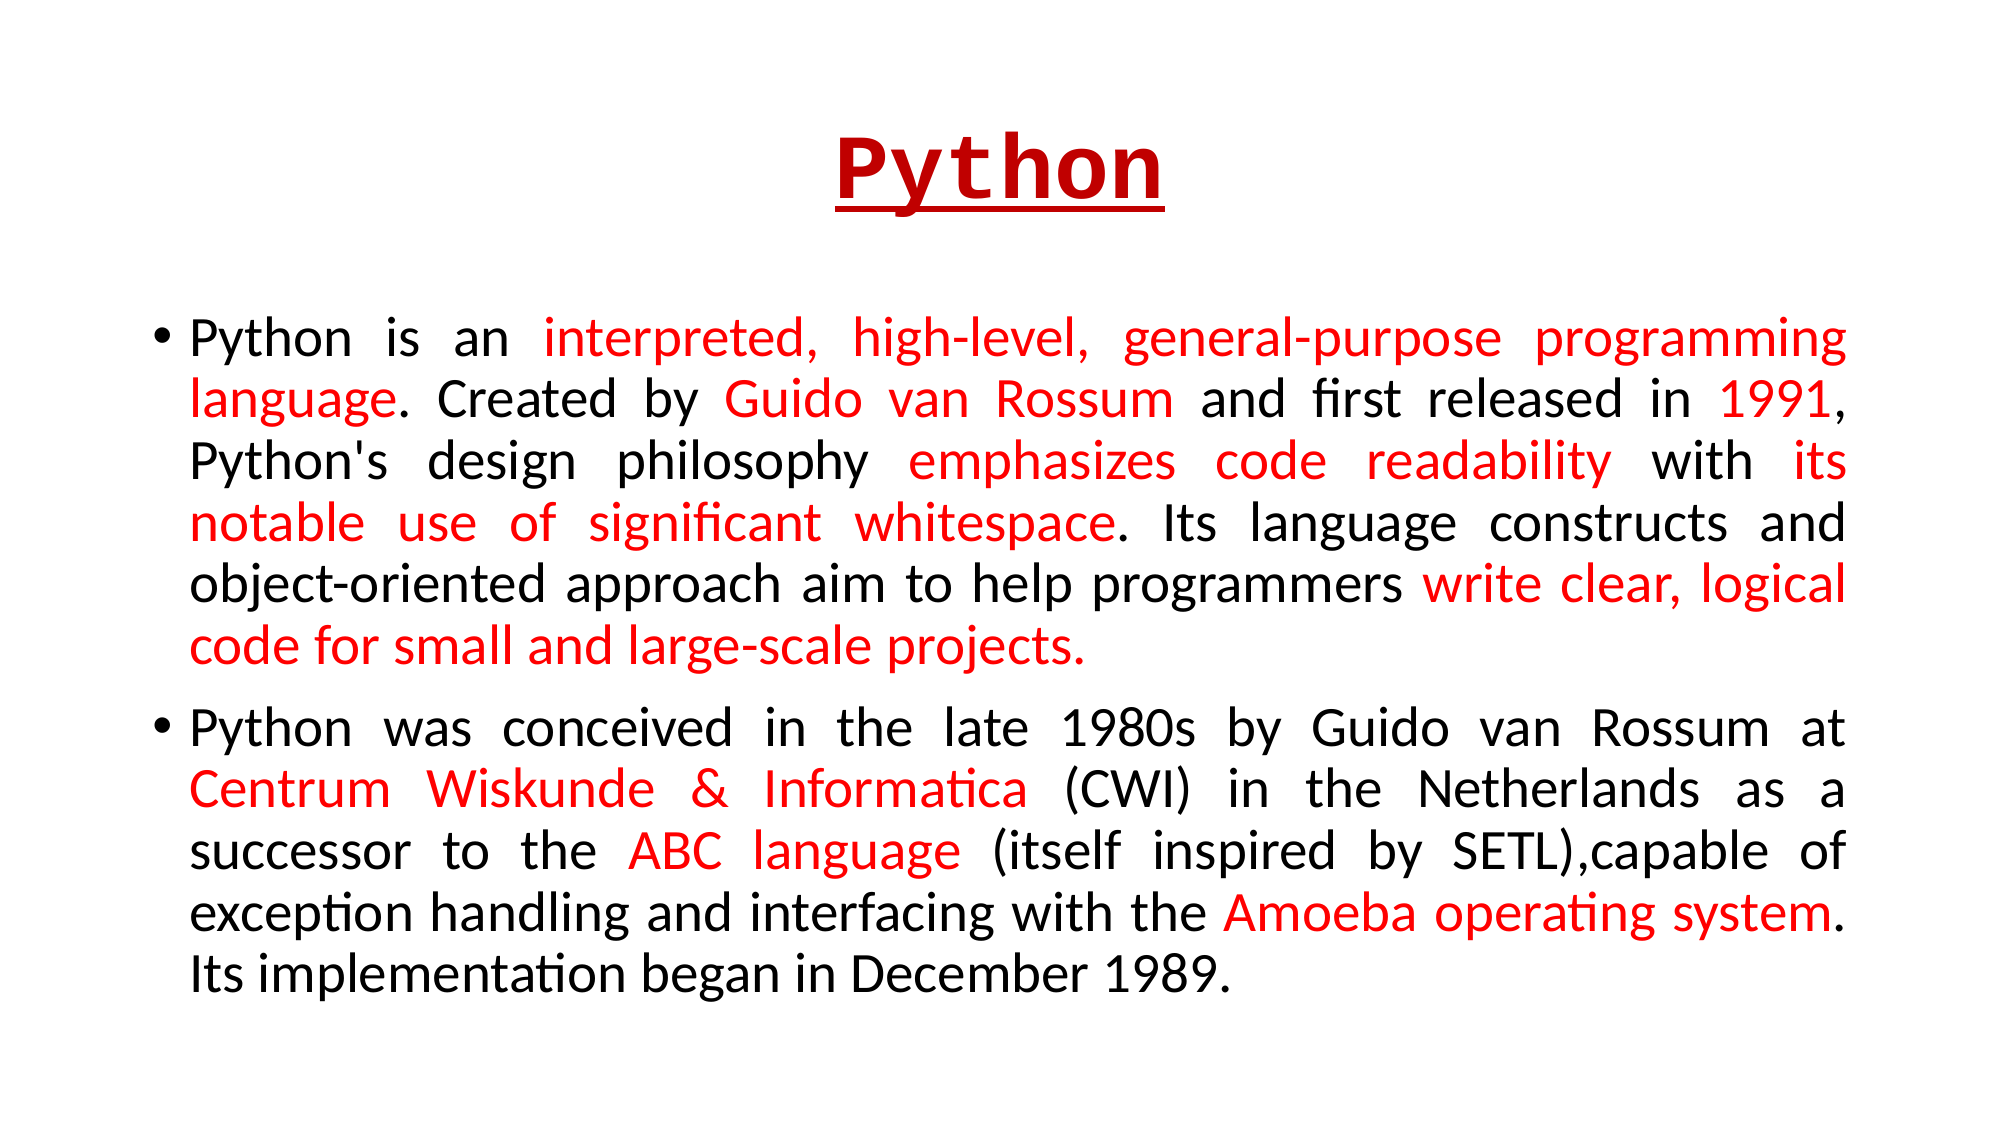

# Python
Python is an interpreted, high-level, general-purpose programming language. Created by Guido van Rossum and first released in 1991, Python's design philosophy emphasizes code readability with its notable use of significant whitespace. Its language constructs and object-oriented approach aim to help programmers write clear, logical code for small and large-scale projects.
Python was conceived in the late 1980s by Guido van Rossum at Centrum Wiskunde & Informatica (CWI) in the Netherlands as a successor to the ABC language (itself inspired by SETL),capable of exception handling and interfacing with the Amoeba operating system. Its implementation began in December 1989.